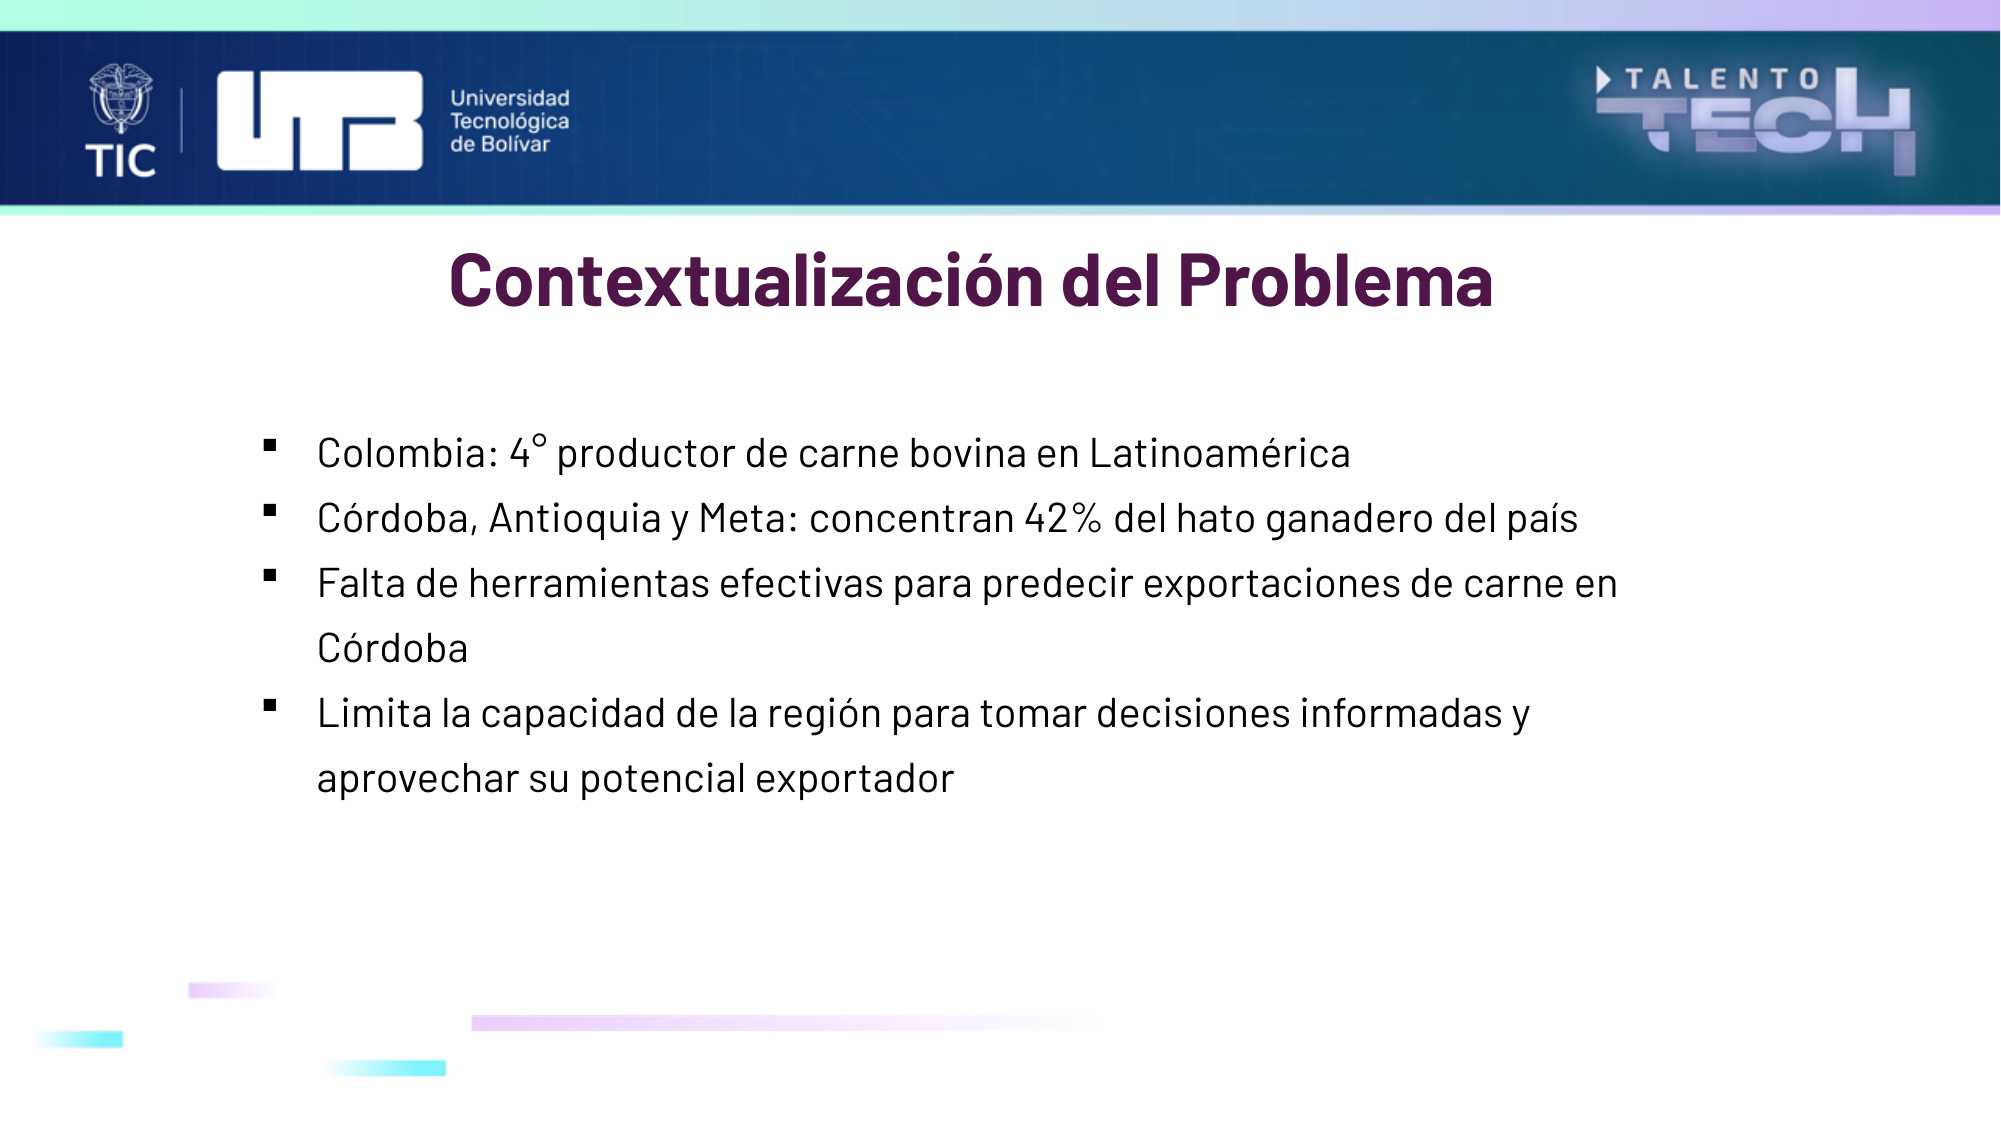

Contextualización del Problema
Colombia: 4° productor de carne bovina en Latinoamérica
Córdoba, Antioquia y Meta: concentran 42% del hato ganadero del país
Falta de herramientas efectivas para predecir exportaciones de carne en Córdoba
Limita la capacidad de la región para tomar decisiones informadas y aprovechar su potencial exportador